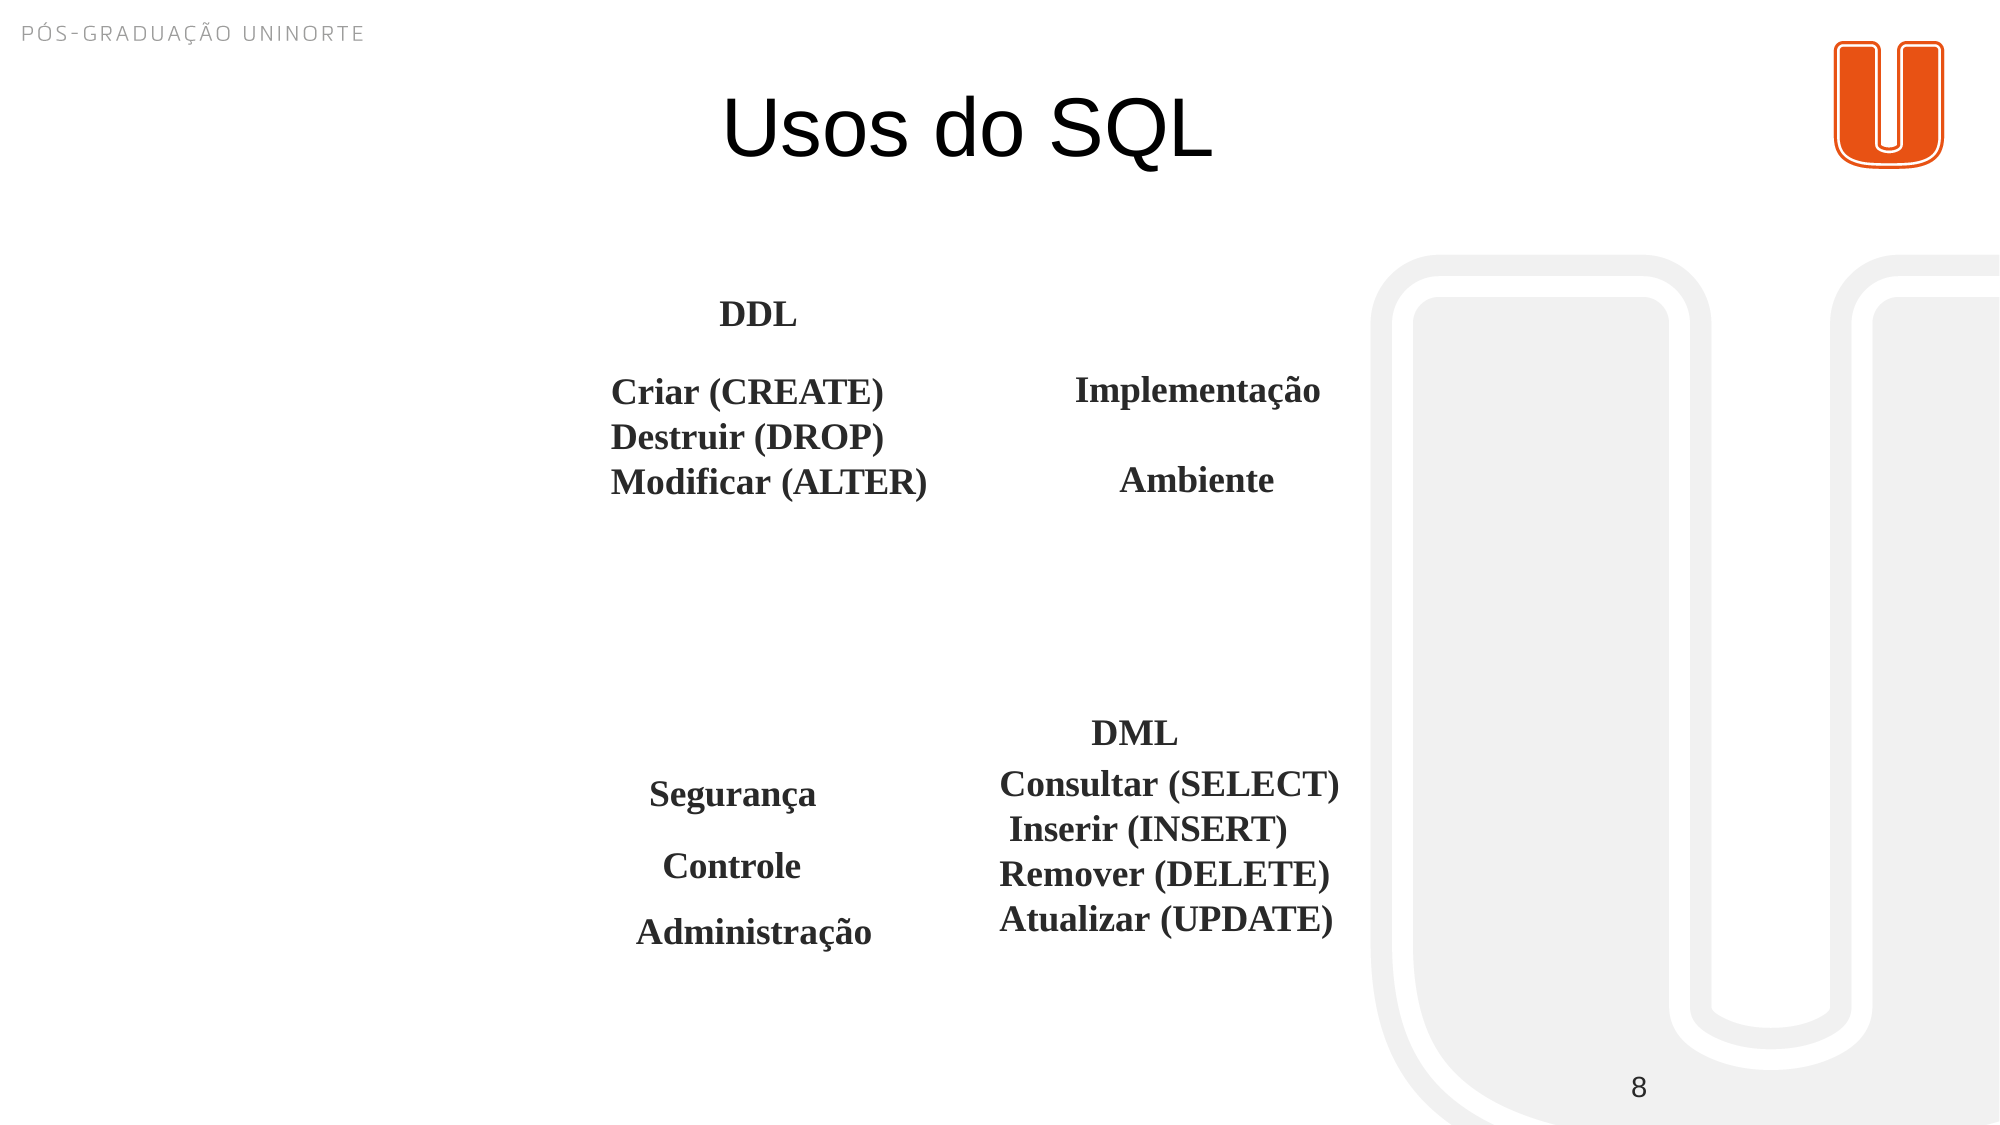

# Usos do SQL
DDL
Implementação
Criar (CREATE)  Destruir (DROP)  Modificar (ALTER)
Ambiente
S Q L
DML
Consultar (SELECT)  Inserir (INSERT)  Remover (DELETE)  Atualizar (UPDATE)
Segurança
Controle  Administração
8